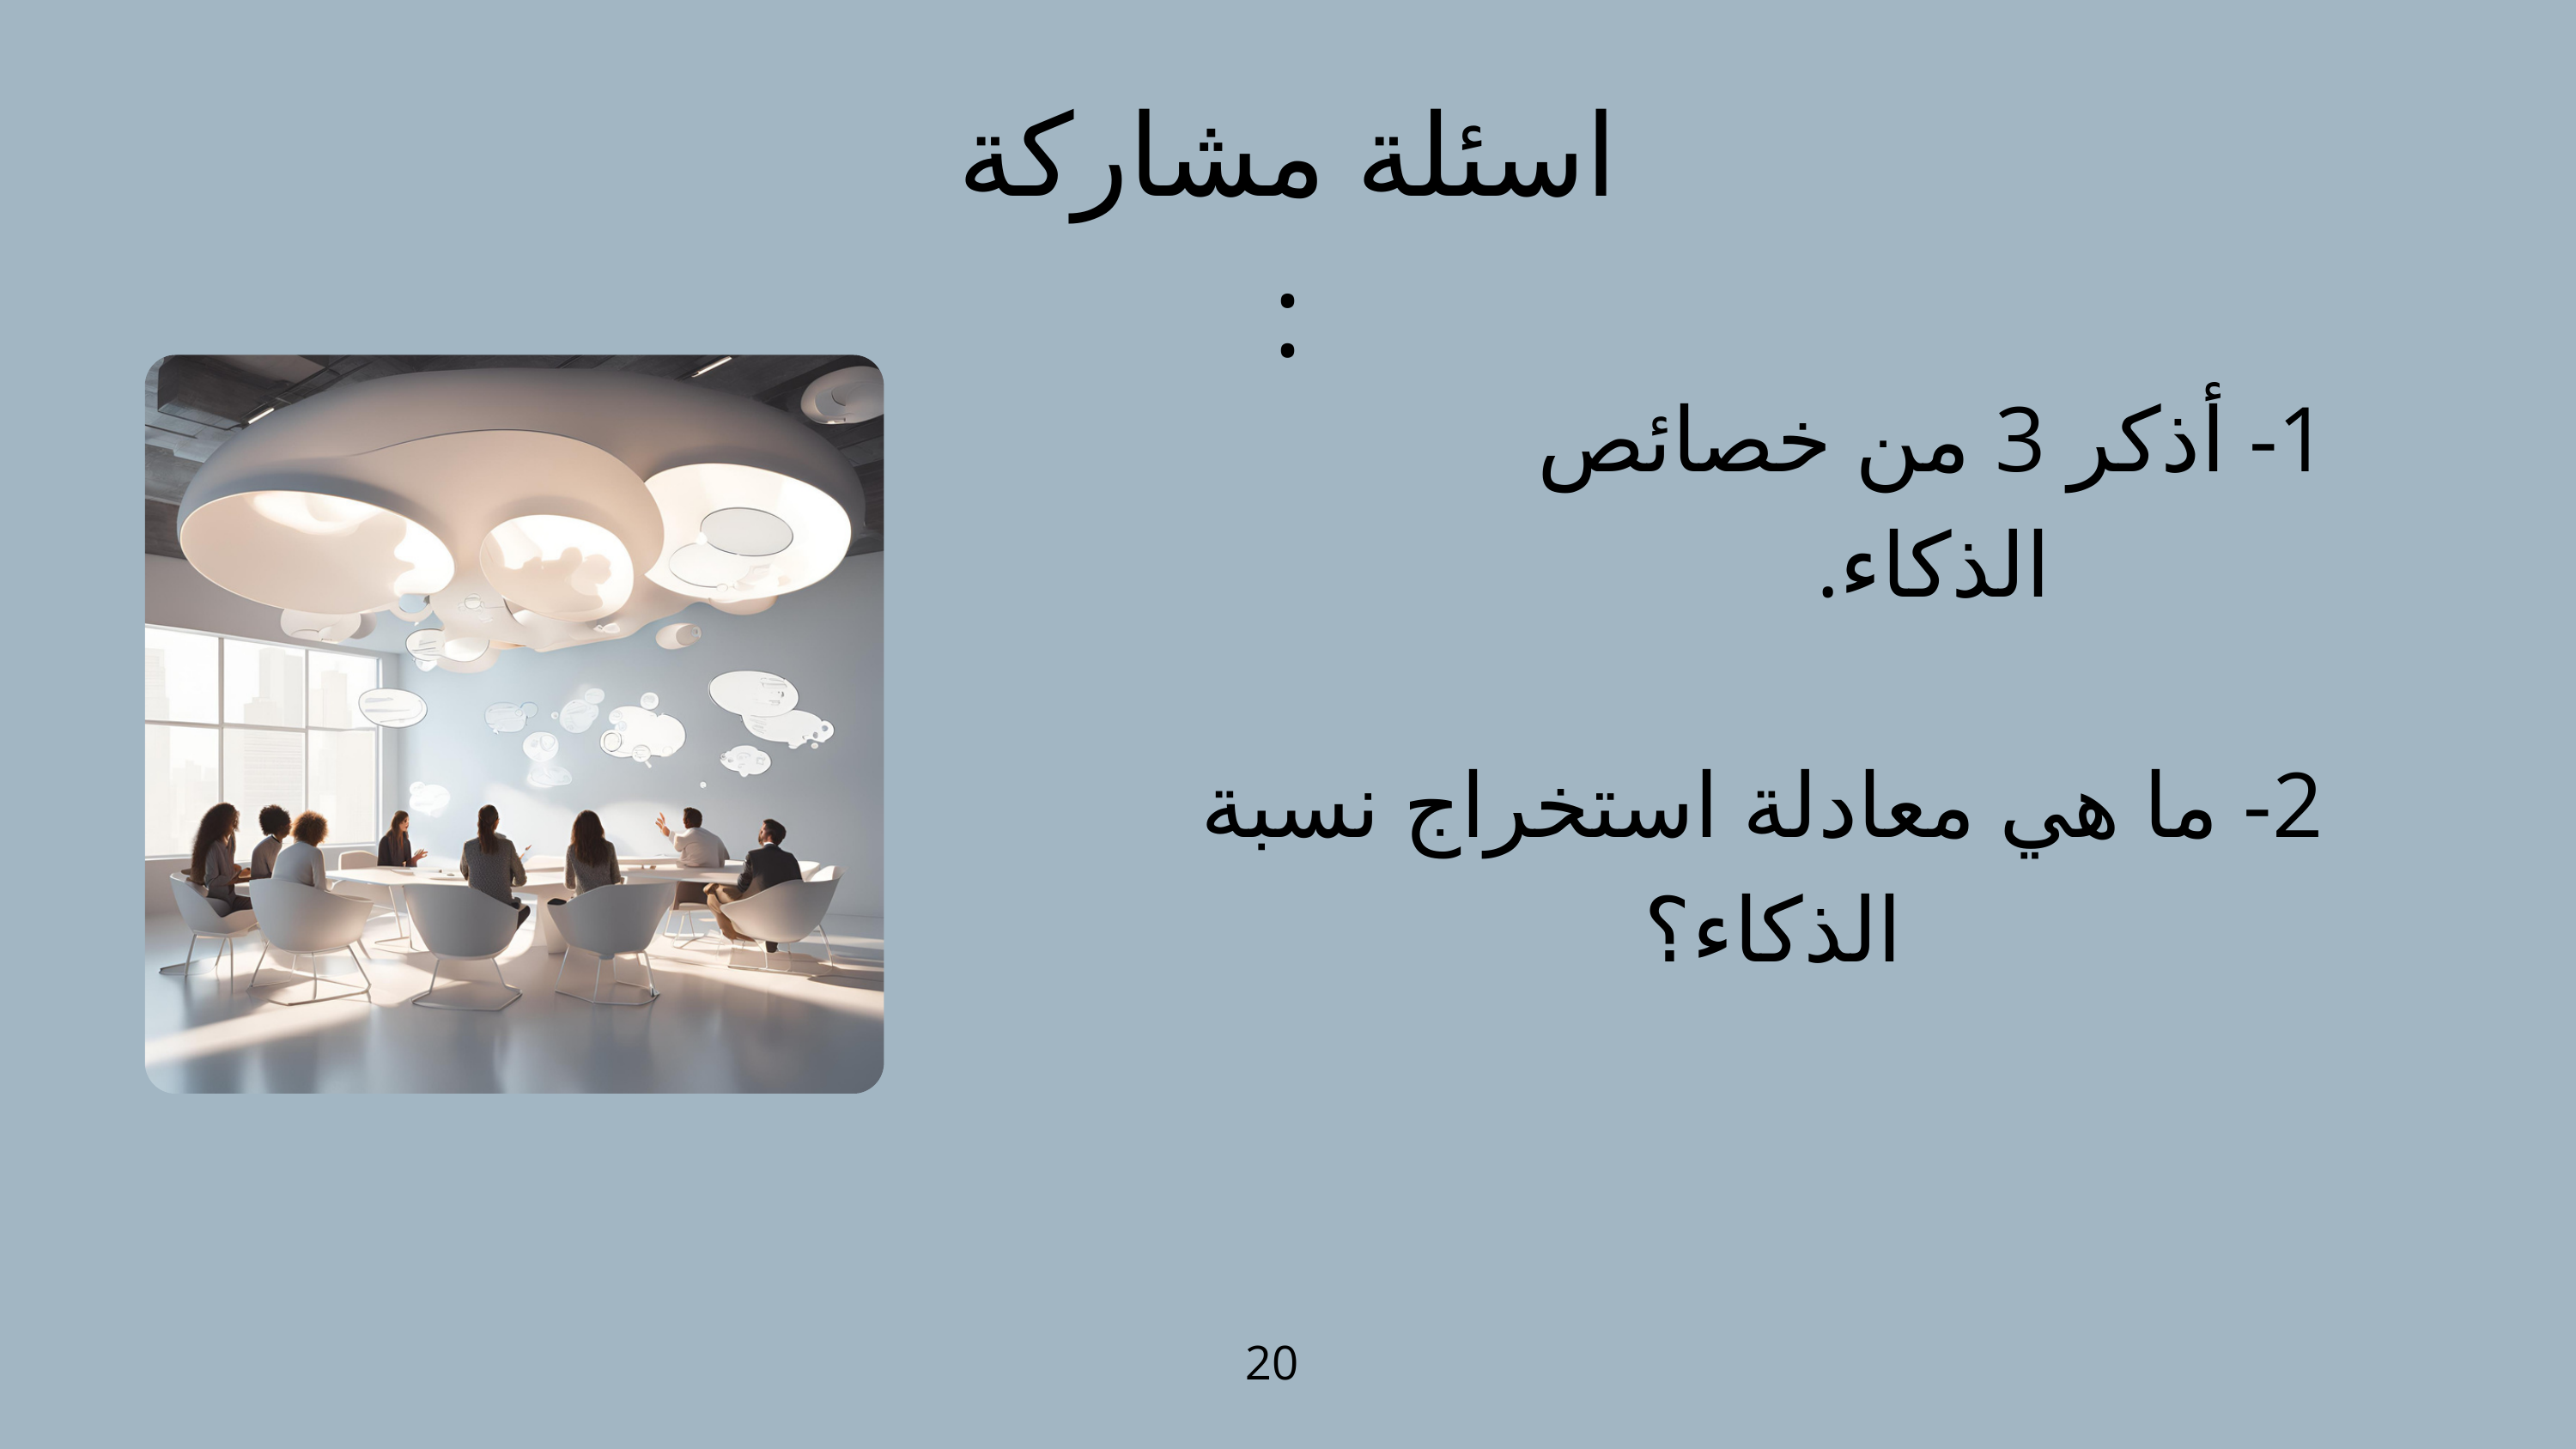

اسئلة مشاركة :

1- أذكر 3 من خصائص الذكاء.
2- ما هي معادلة استخراج نسبة الذكاء؟
20